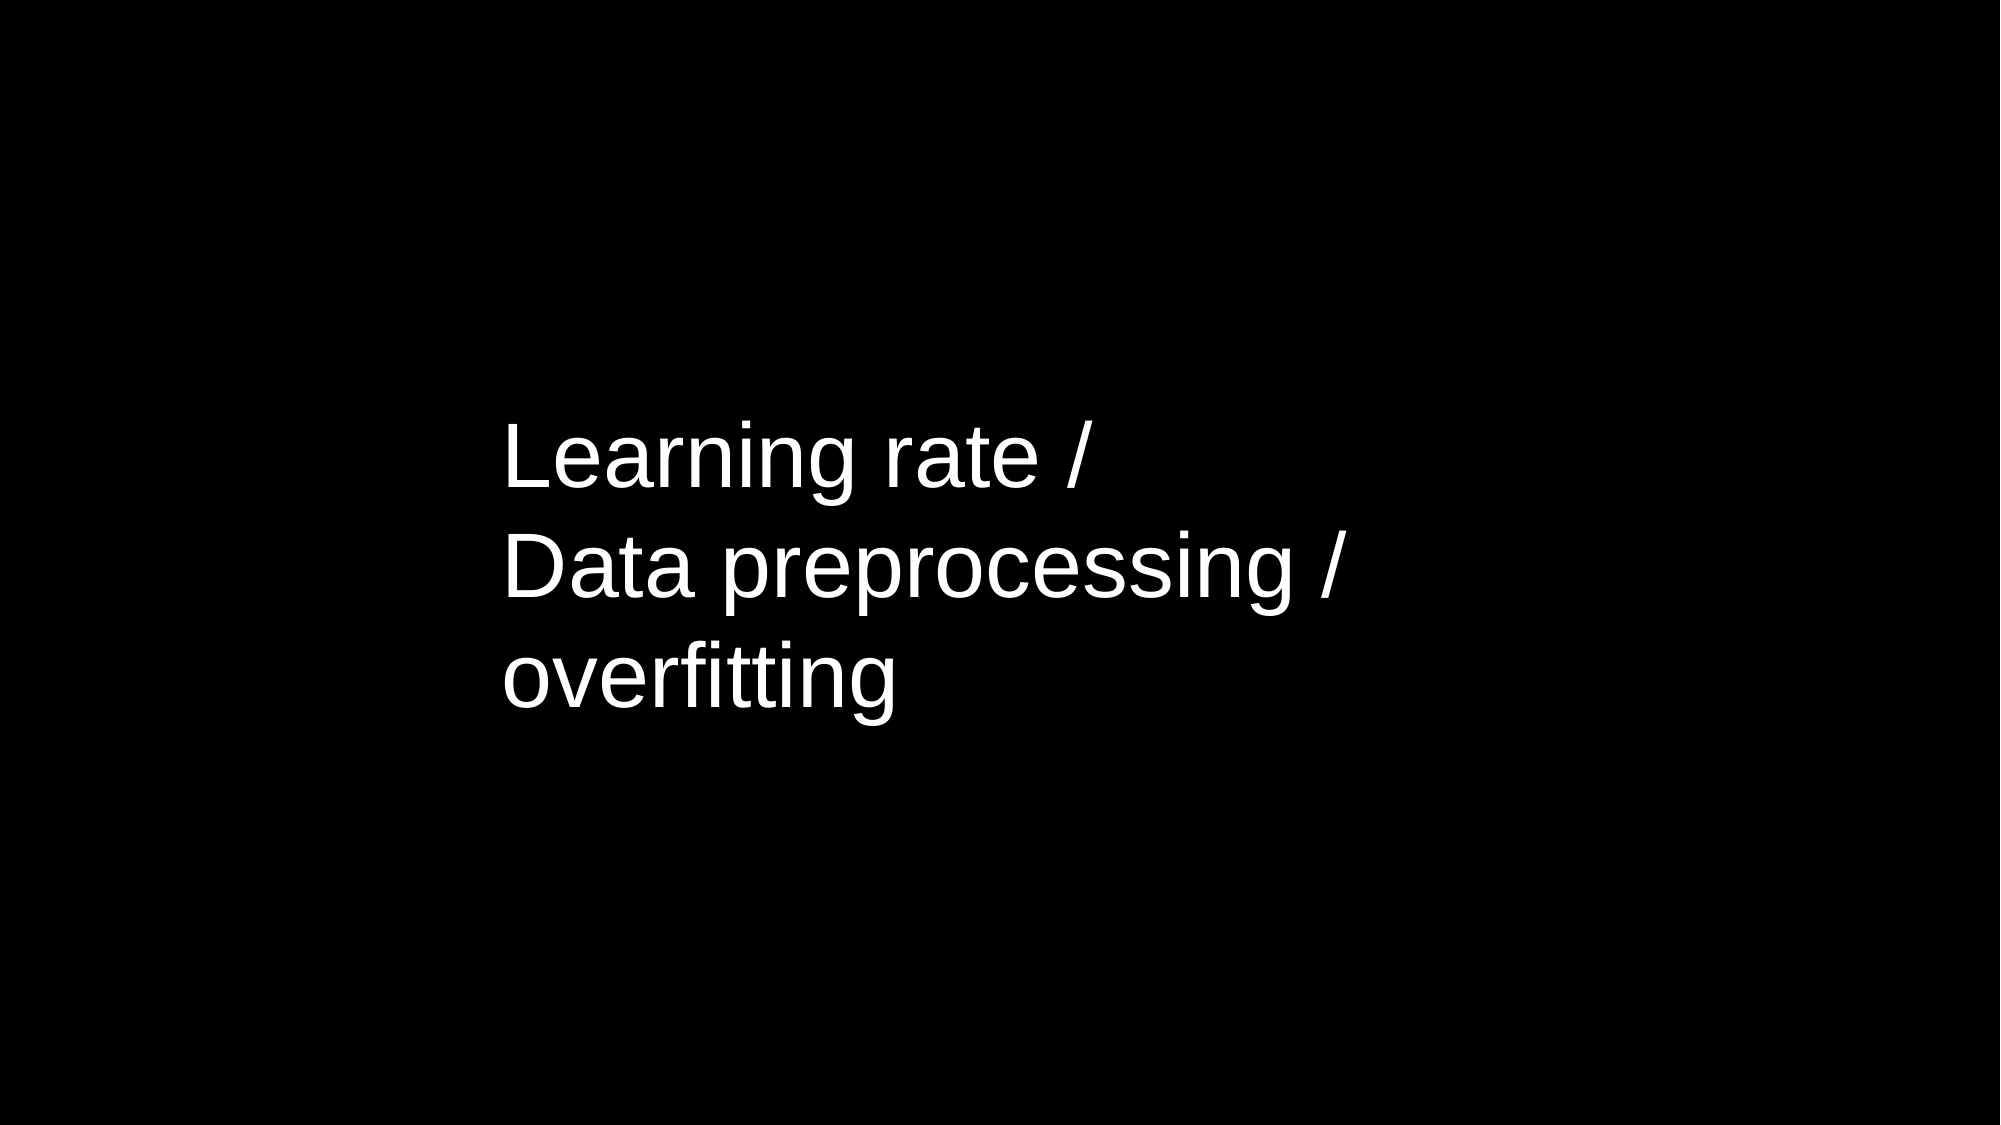

Learning rate /
Data preprocessing /
overfitting